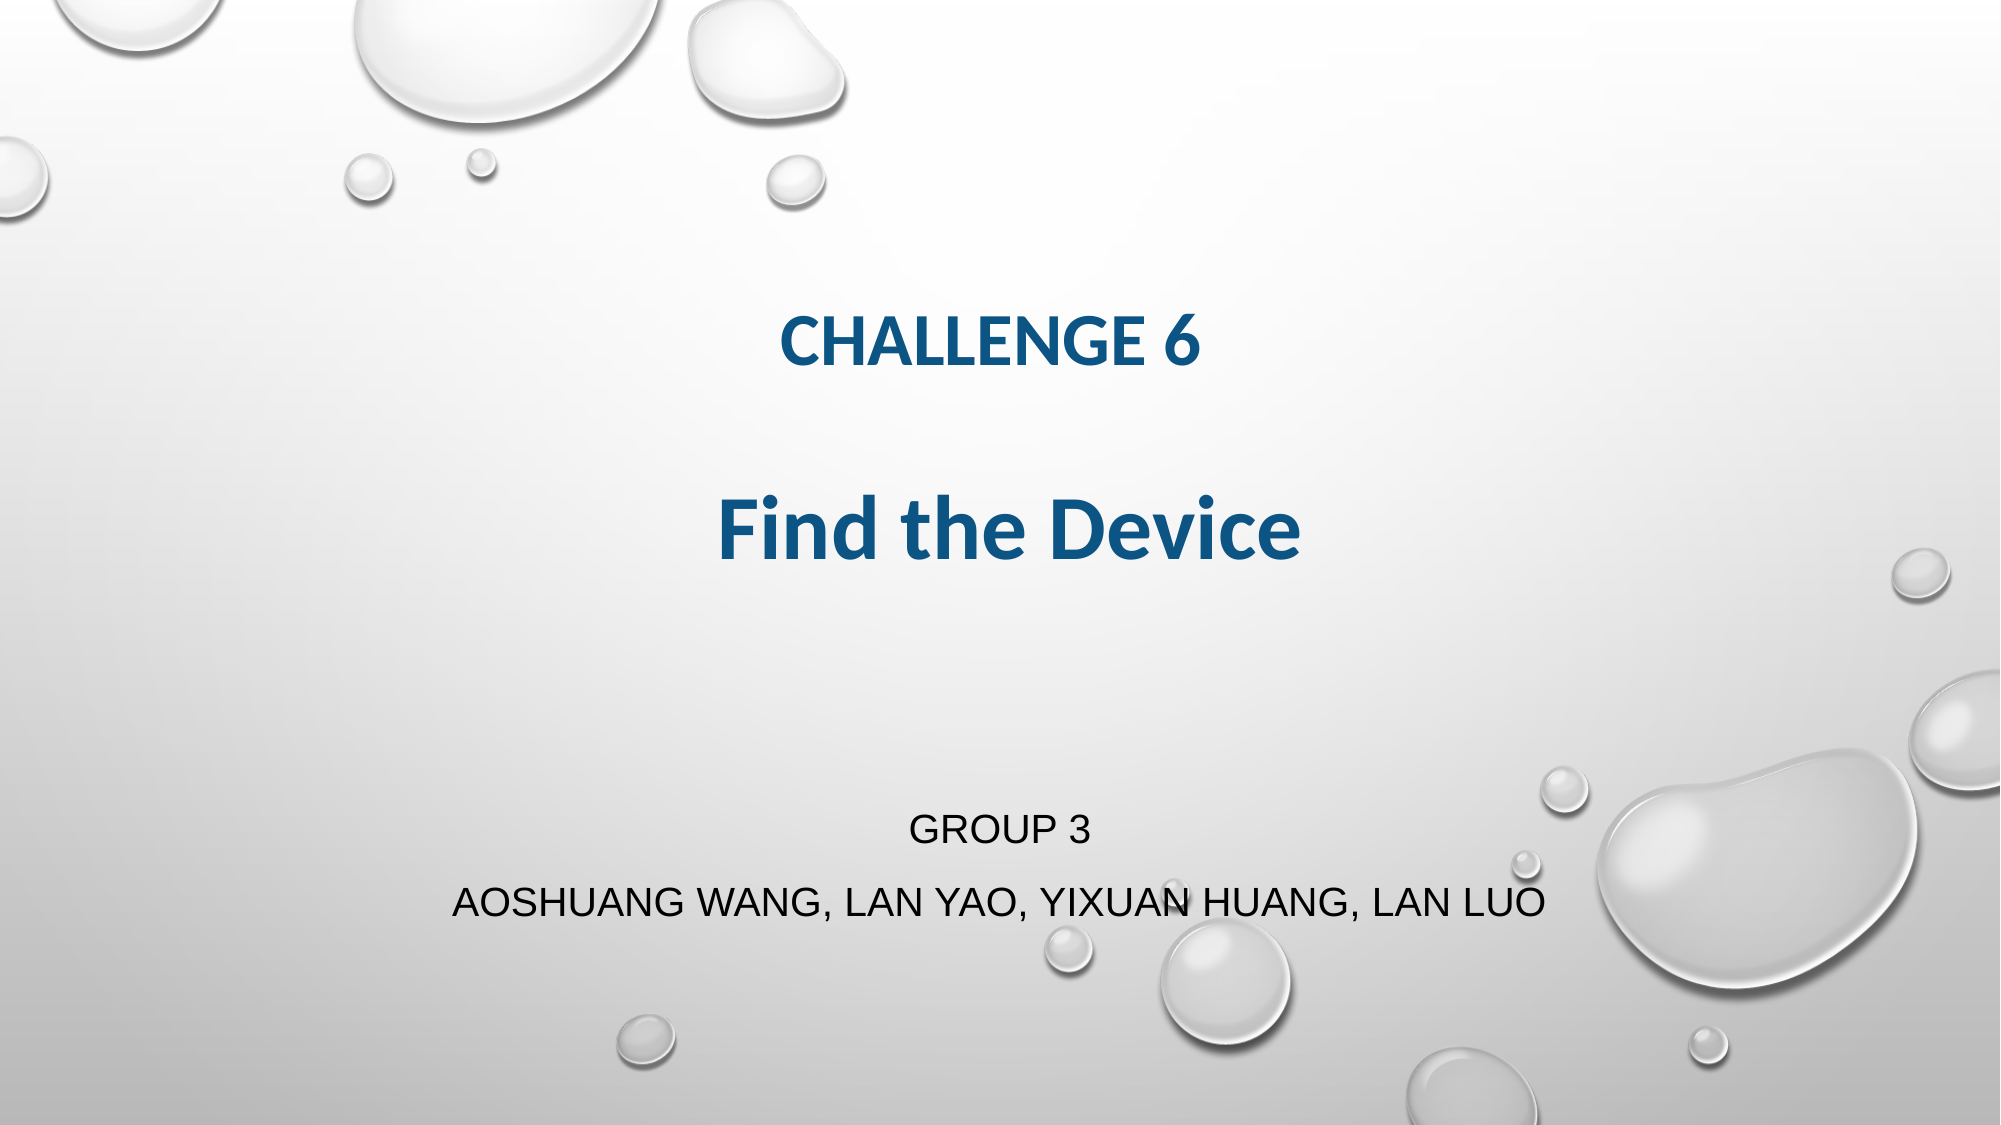

# CHALLENGE 6 Find the Device
Group 3
Aoshuang wang, lan yao, yixuan huang, lan luo